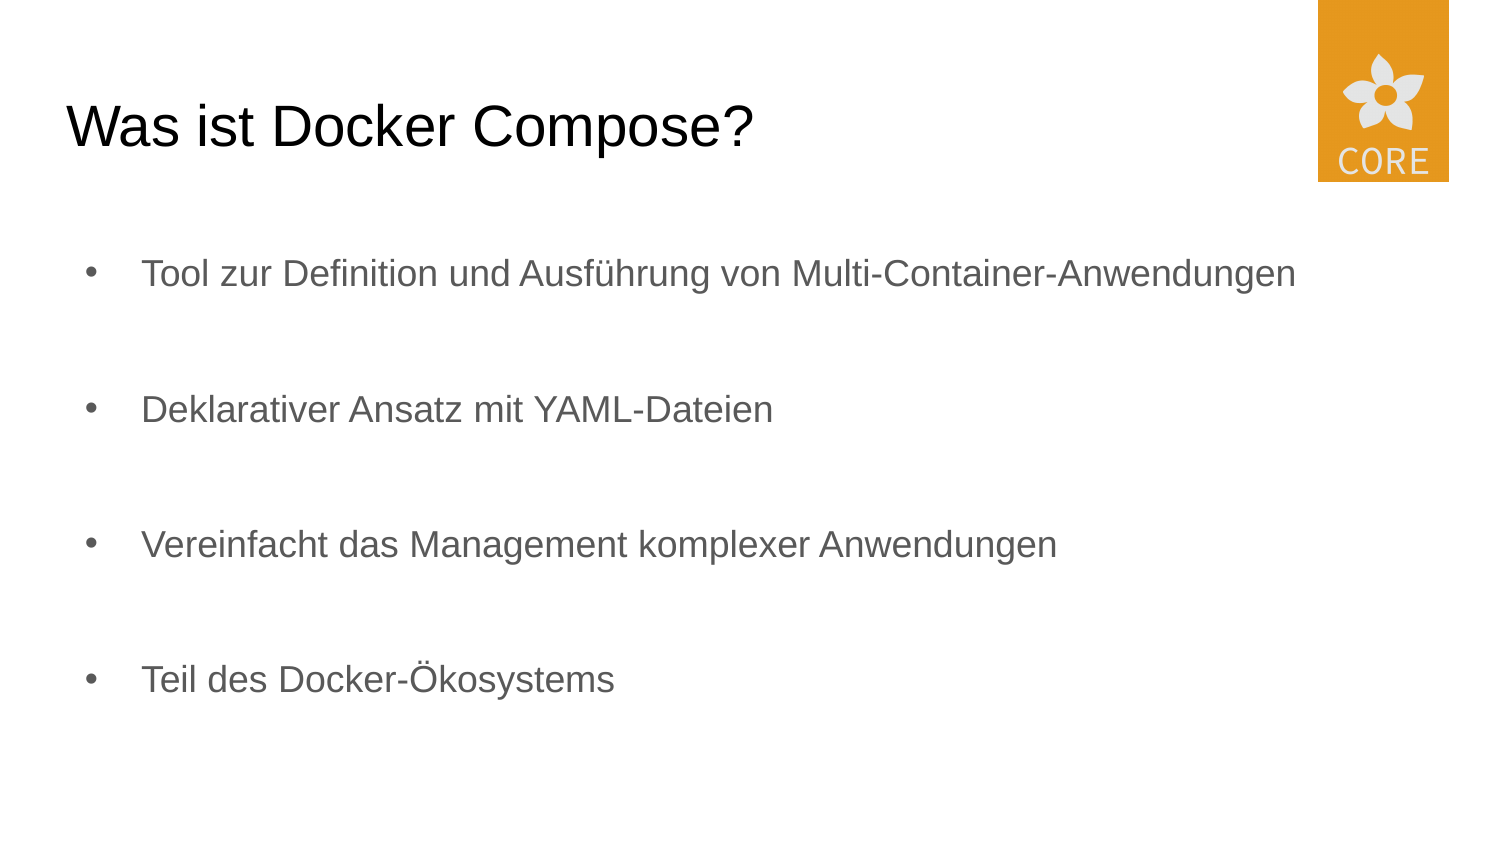

# Was ist Docker Compose?
Tool zur Definition und Ausführung von Multi-Container-Anwendungen
Deklarativer Ansatz mit YAML-Dateien
Vereinfacht das Management komplexer Anwendungen
Teil des Docker-Ökosystems